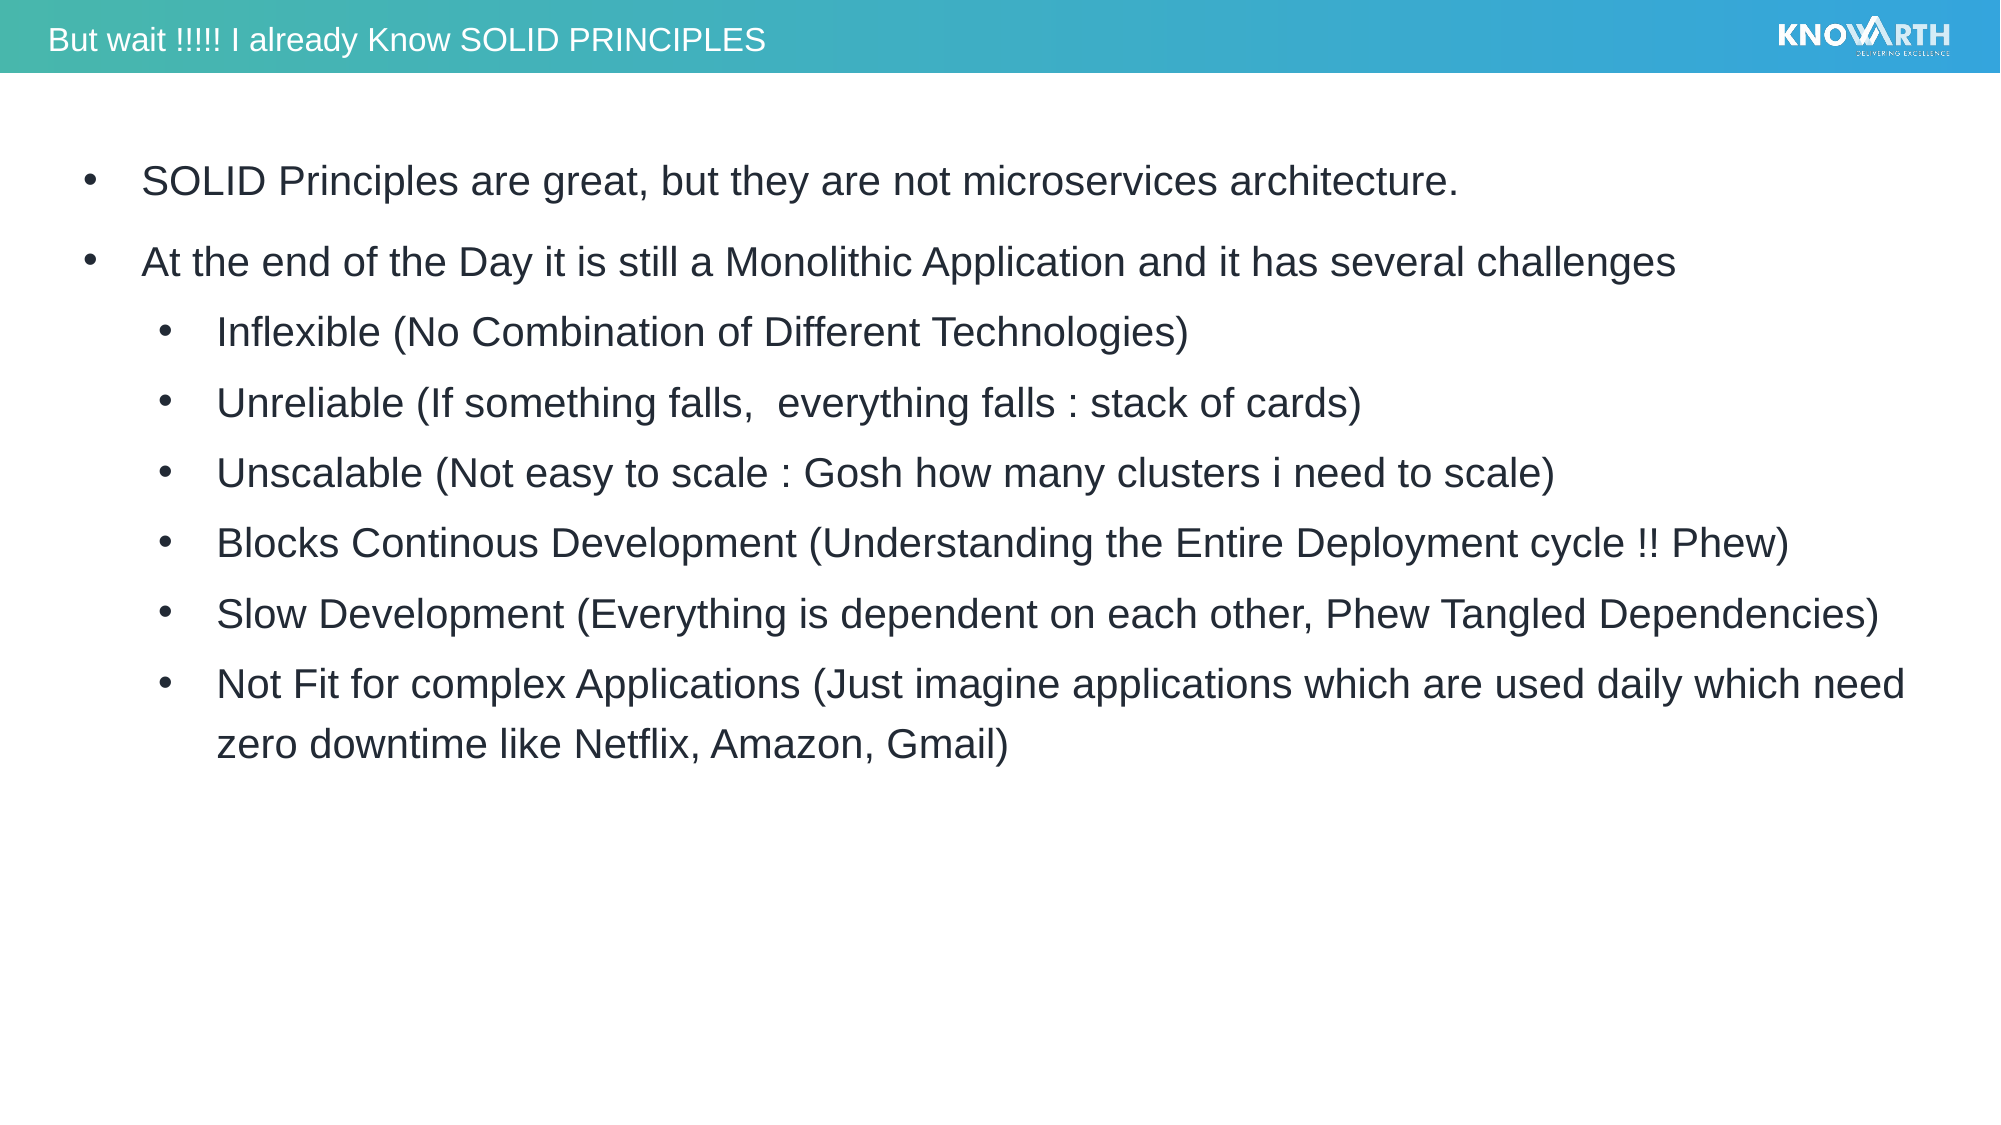

# But wait !!!!! I already Know SOLID PRINCIPLES
SOLID Principles are great, but they are not microservices architecture.
At the end of the Day it is still a Monolithic Application and it has several challenges
Inflexible (No Combination of Different Technologies)
Unreliable (If something falls,  everything falls : stack of cards)
Unscalable (Not easy to scale : Gosh how many clusters i need to scale)
Blocks Continous Development (Understanding the Entire Deployment cycle !! Phew)
Slow Development (Everything is dependent on each other, Phew Tangled Dependencies)
Not Fit for complex Applications (Just imagine applications which are used daily which need zero downtime like Netflix, Amazon, Gmail)